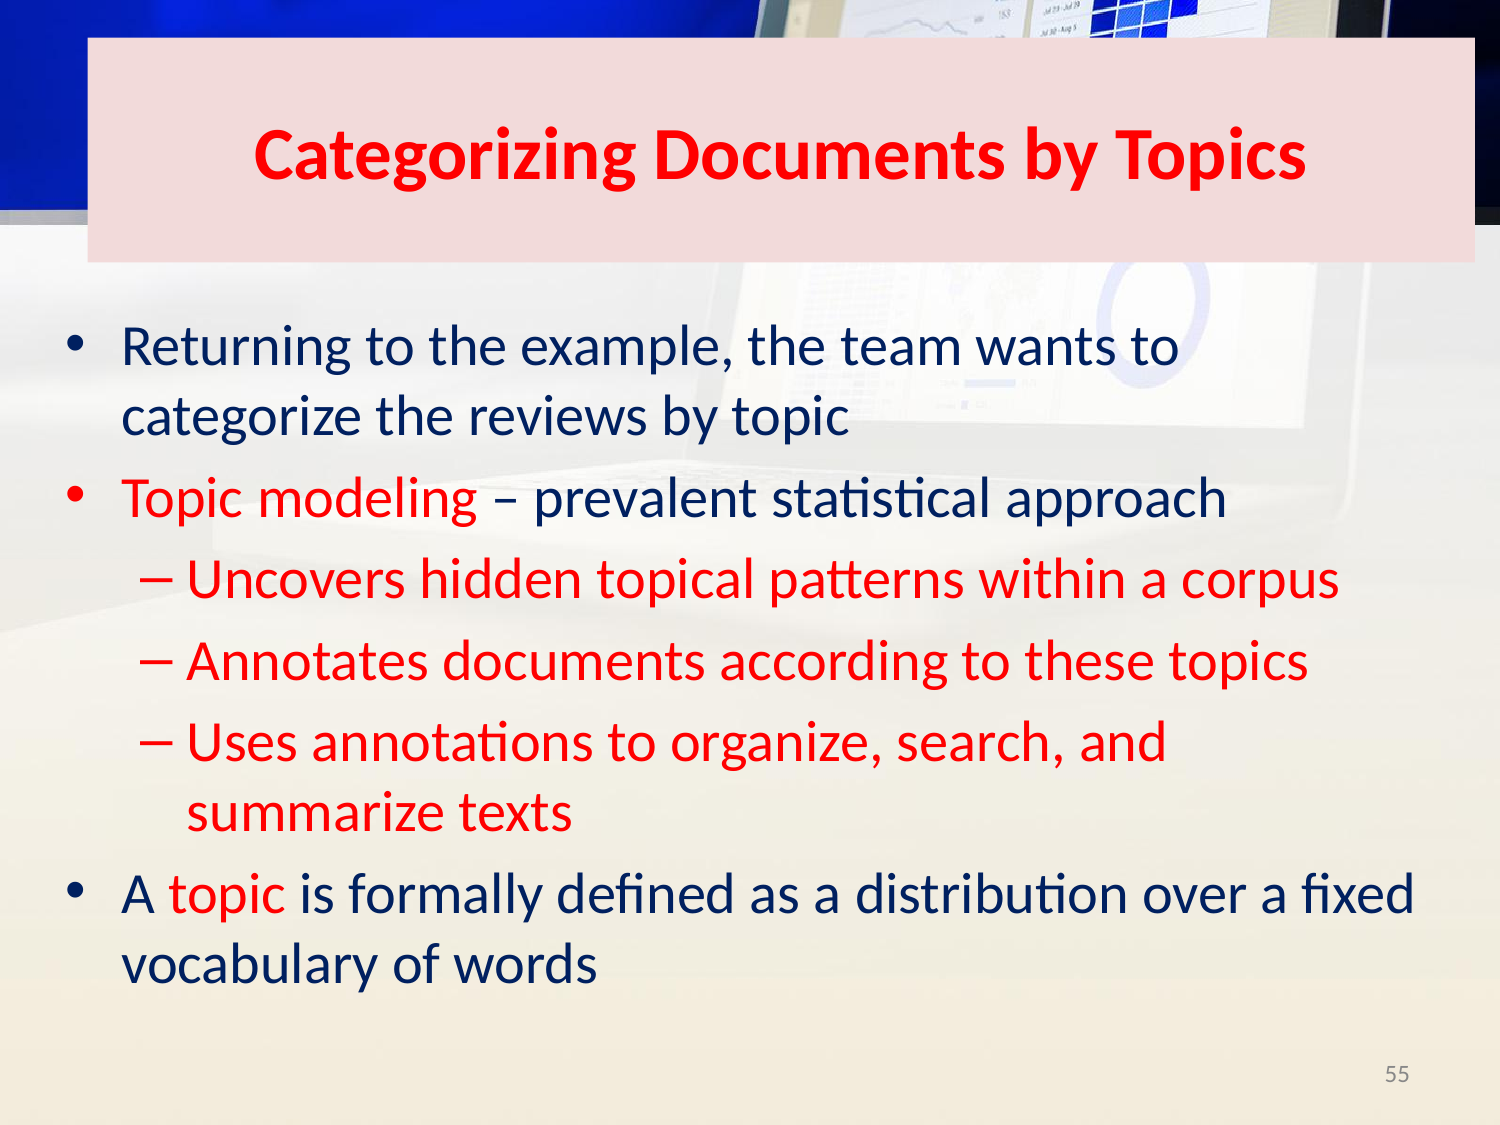

# Categorizing Documents by Topics
Returning to the example, the team wants to categorize the reviews by topic
Topic modeling – prevalent statistical approach
Uncovers hidden topical patterns within a corpus
Annotates documents according to these topics
Uses annotations to organize, search, and summarize texts
A topic is formally defined as a distribution over a fixed vocabulary of words
55